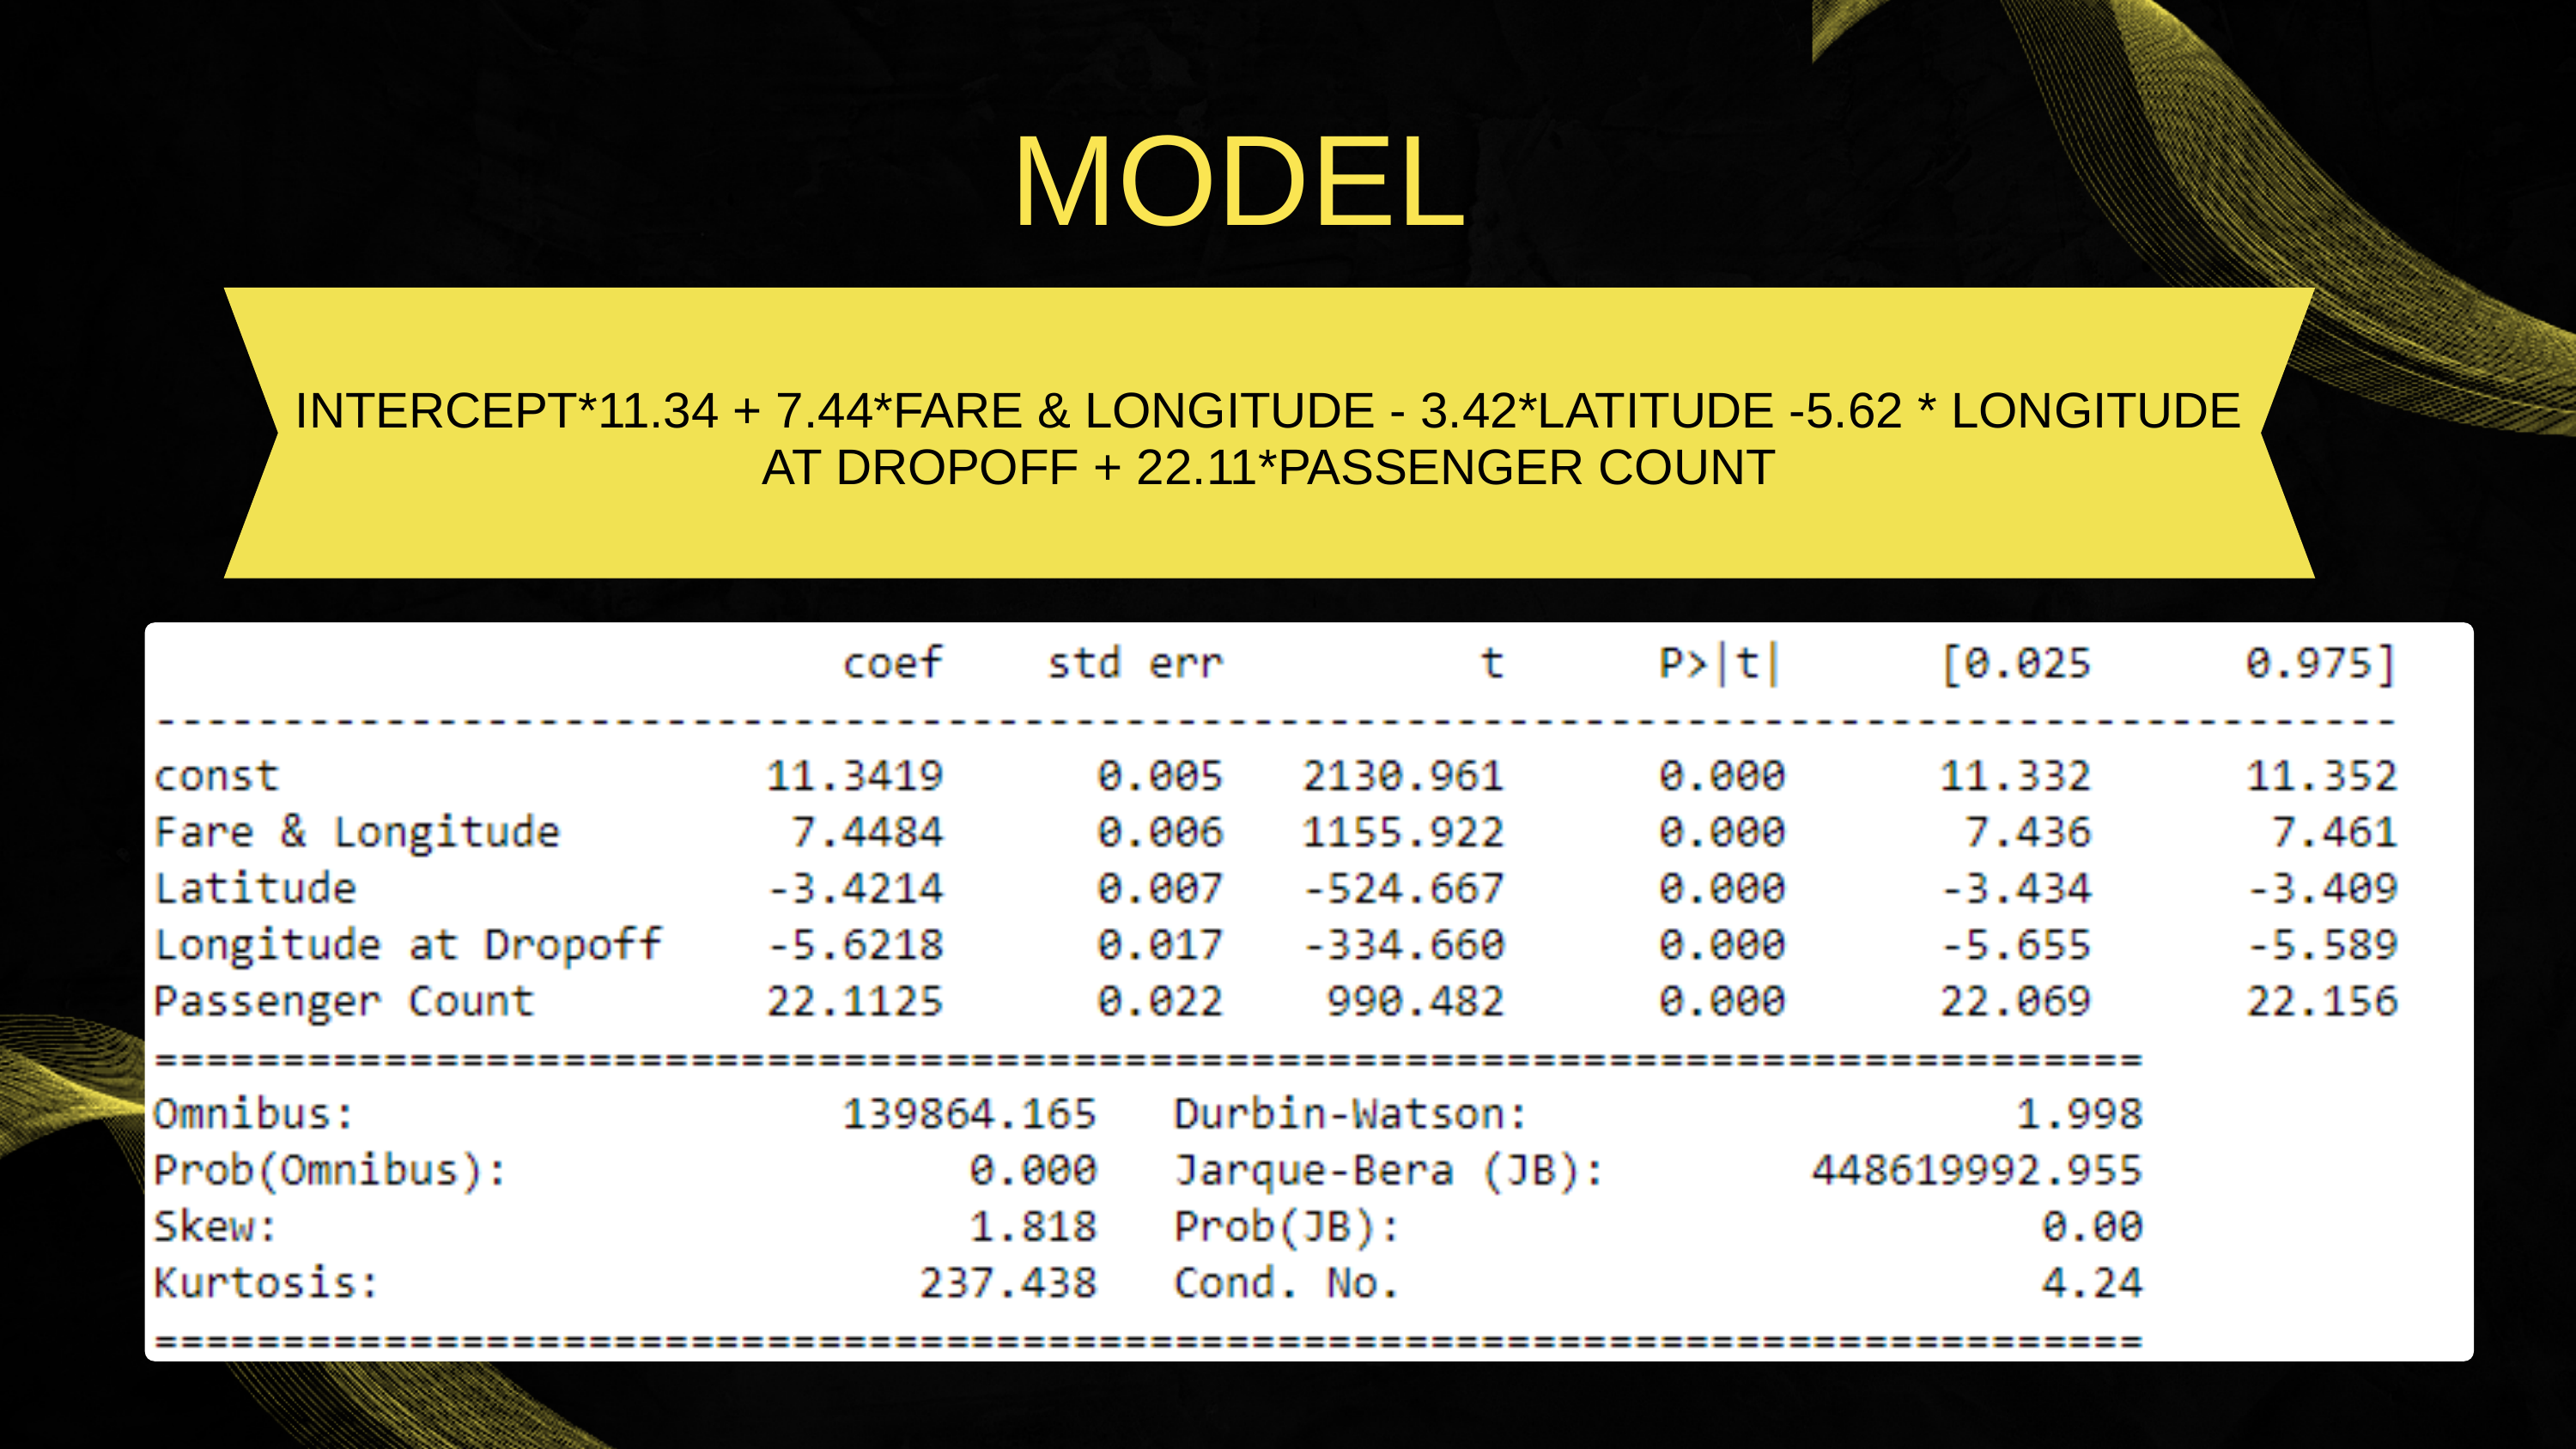

MODEL

INTERCEPT*11.34 + 7.44*FARE & LONGITUDE - 3.42*LATITUDE -5.62 * LONGITUDE AT DROPOFF + 22.11*PASSENGER COUNT